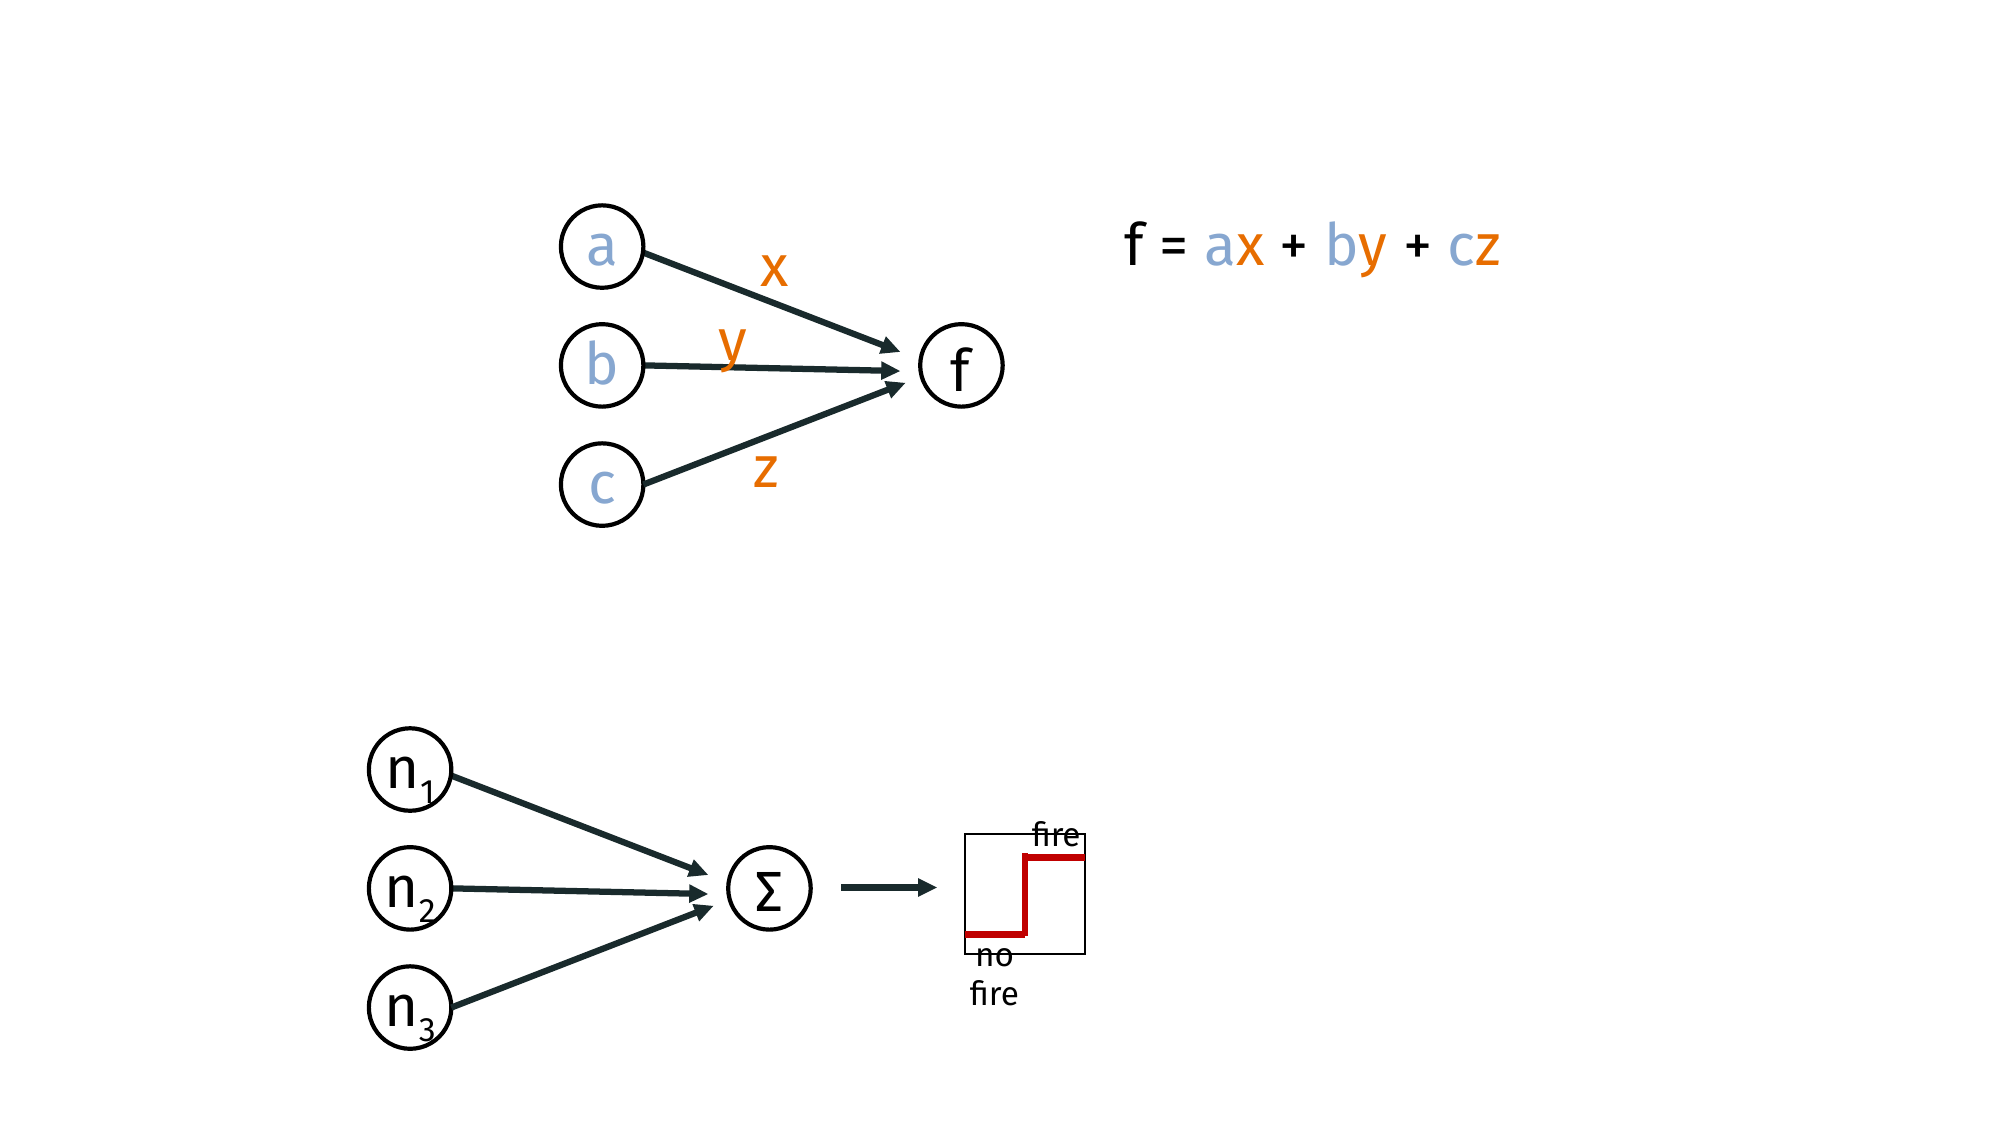

a
f = ax + by + cz

x
y
b

f
z
c

n1

fire

n2
∑

no fire
n3